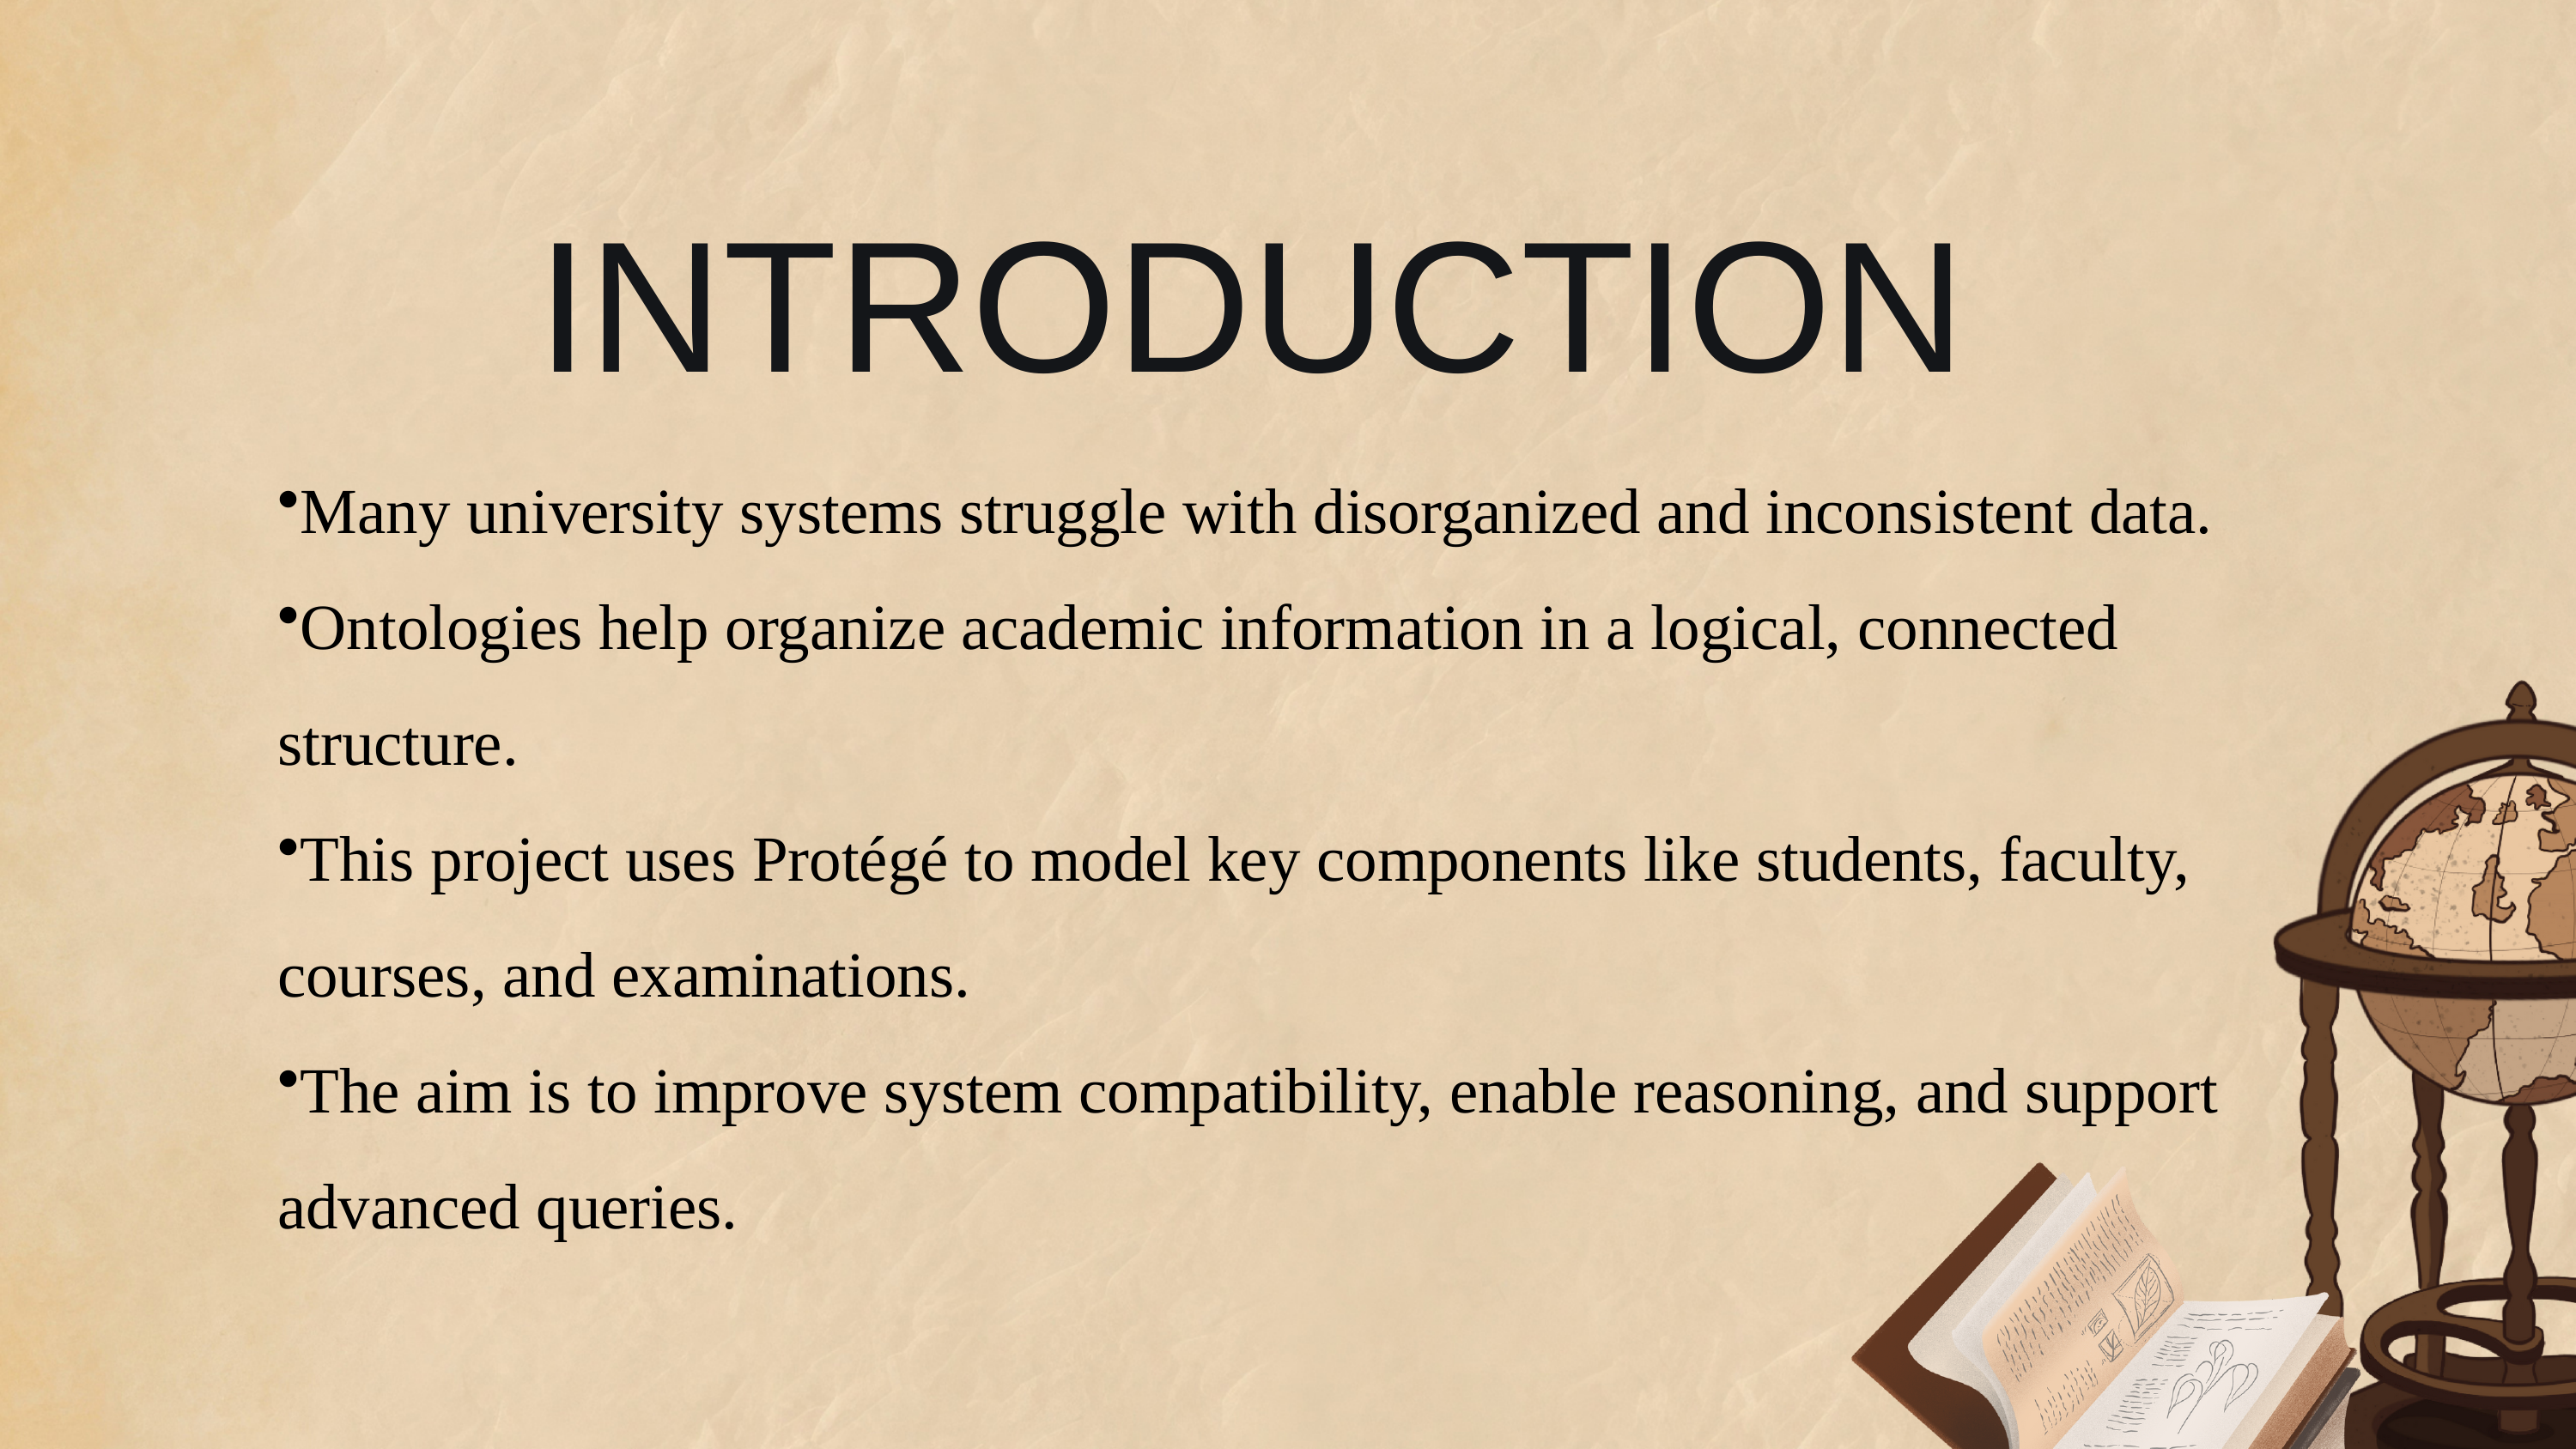

INTRODUCTION
Many university systems struggle with disorganized and inconsistent data.
Ontologies help organize academic information in a logical, connected structure.
This project uses Protégé to model key components like students, faculty, courses, and examinations.
The aim is to improve system compatibility, enable reasoning, and support advanced queries.